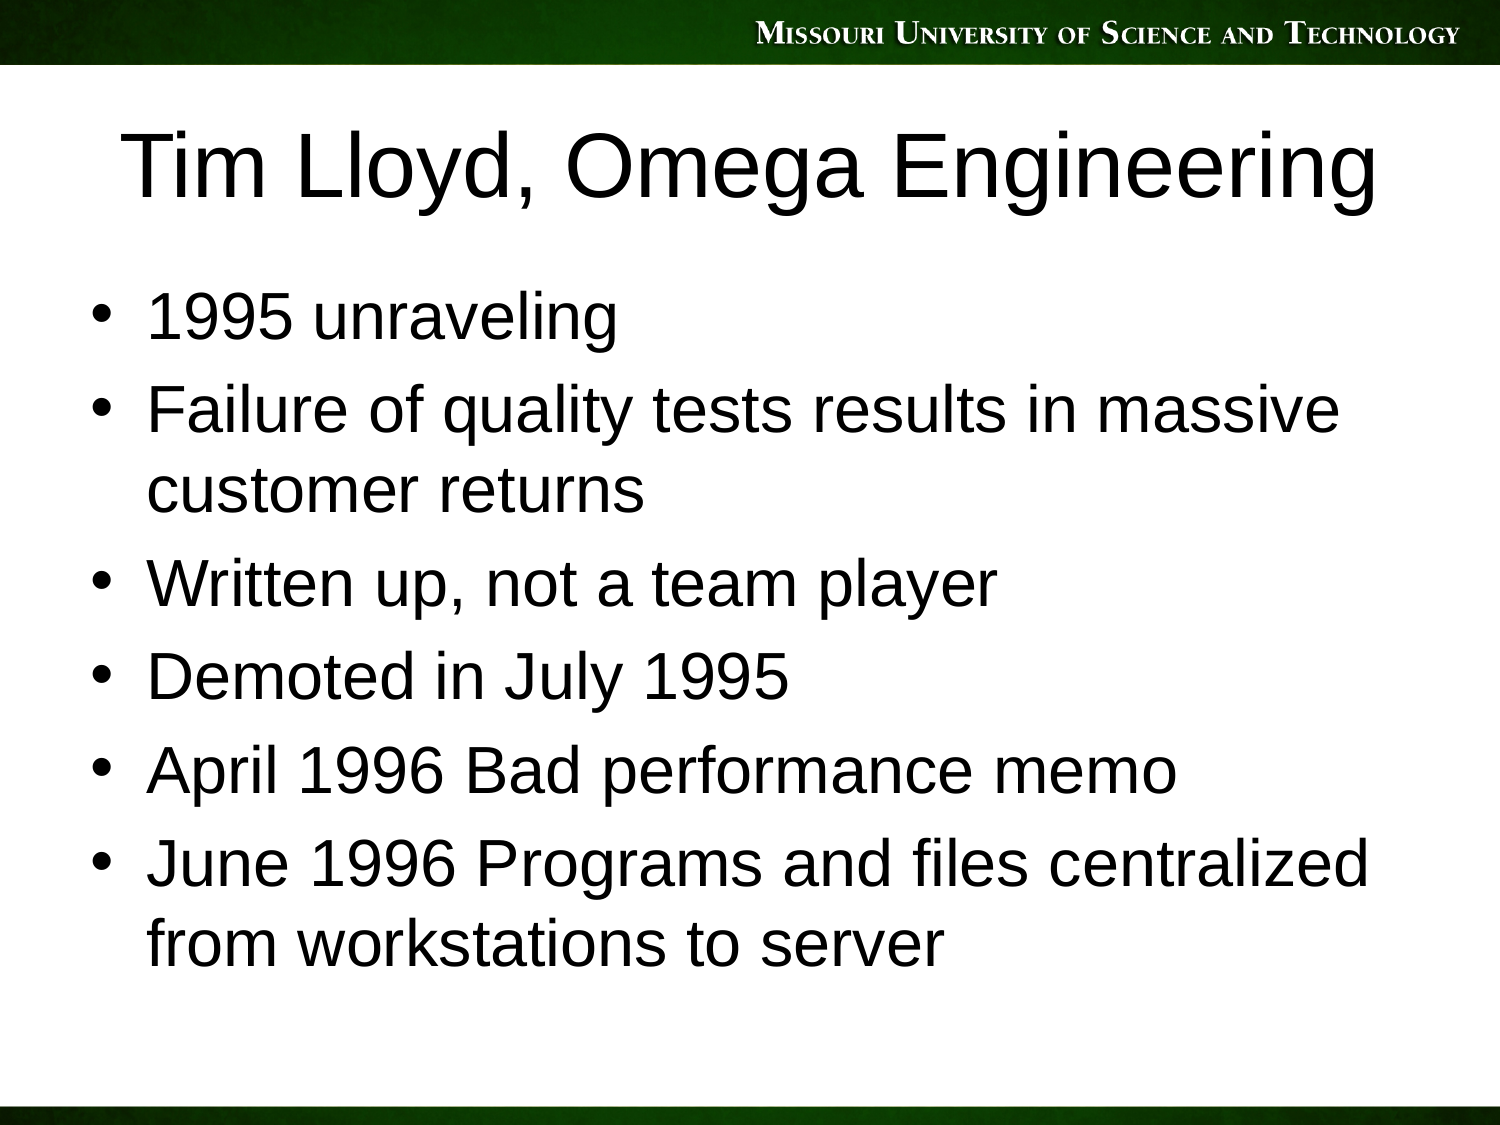

# Tim Lloyd, Omega Engineering
1995 unraveling
Failure of quality tests results in massive customer returns
Written up, not a team player
Demoted in July 1995
April 1996 Bad performance memo
June 1996 Programs and files centralized from workstations to server